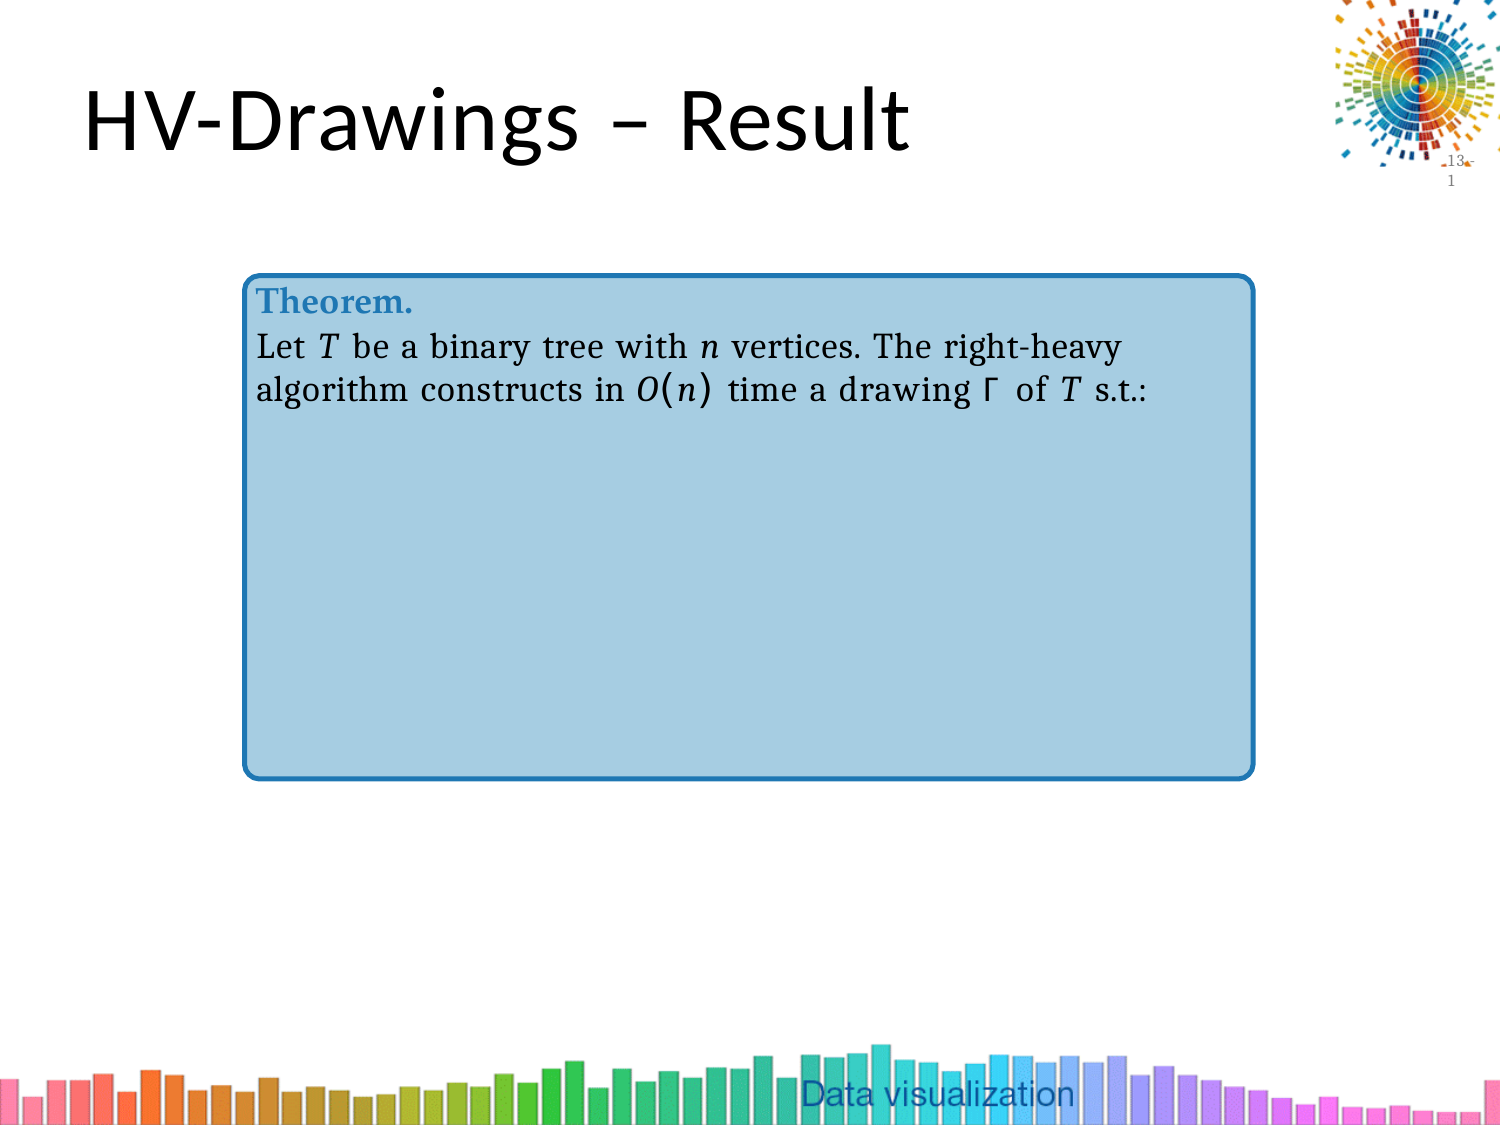

# HV-Drawings – Result
13 - 1

Theorem.
Let T be a binary tree with n vertices. The right-heavy algorithm constructs in O(n) time a drawing Γ of T s.t.:
■	Γ is an HV-drawing
(planar, orthogonal, strictly right-/downward)
■	Width is at most n − 1
■	Height is at most log n
■	Area is in O(n log n)
■	Simply and axially isomorphic subtrees have congruent drawings up to translation